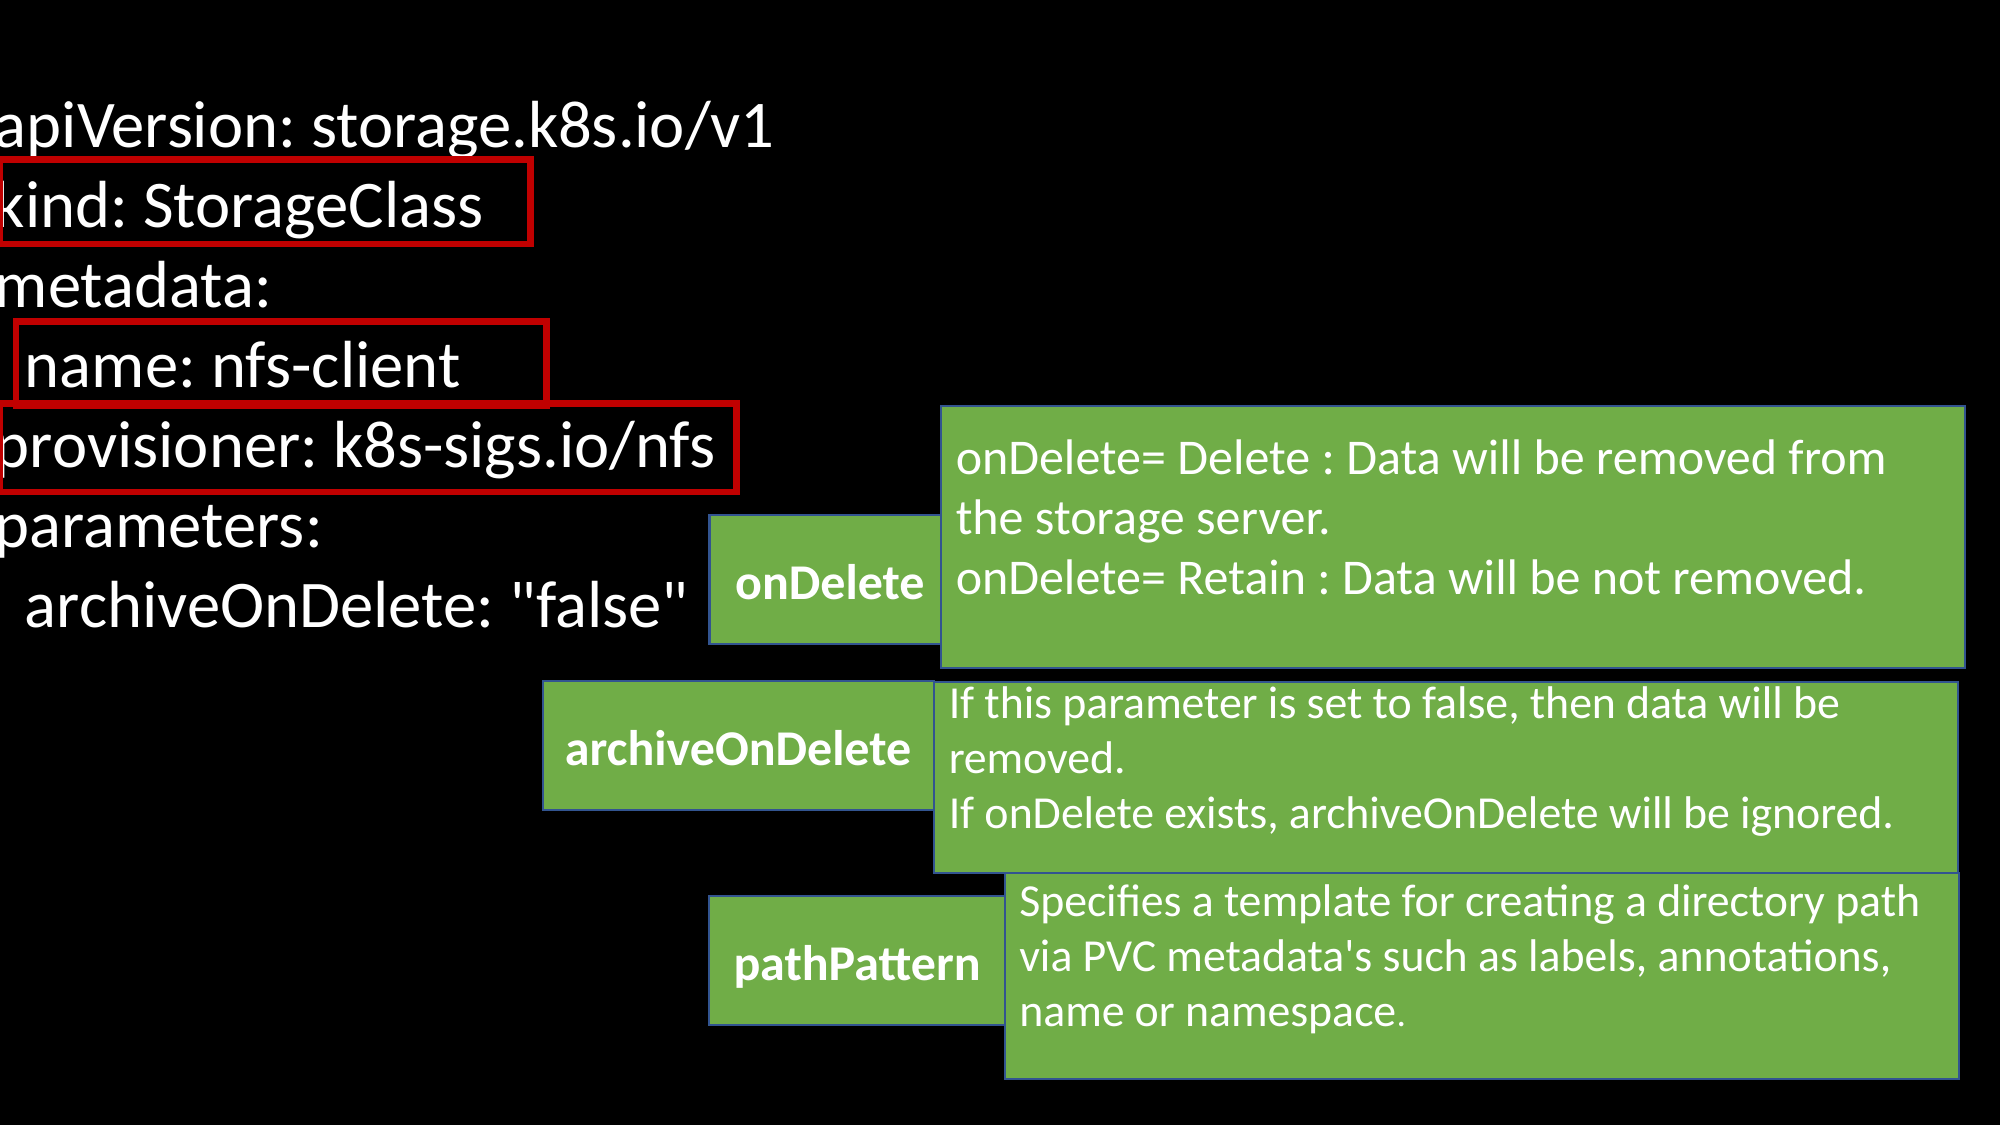

apiVersion: storage.k8s.io/v1
kind: StorageClass
metadata:
  name: nfs-client
provisioner: k8s-sigs.io/nfs
parameters:
  archiveOnDelete: "false"

onDelete= Delete : Data will be removed from the storage server.
onDelete= Retain : Data will be not removed.

onDelete
archiveOnDelete
If this parameter is set to false, then data will be removed.
If onDelete exists, archiveOnDelete will be ignored.

Specifies a template for creating a directory path via PVC metadata's such as labels, annotations, name or namespace.

pathPattern